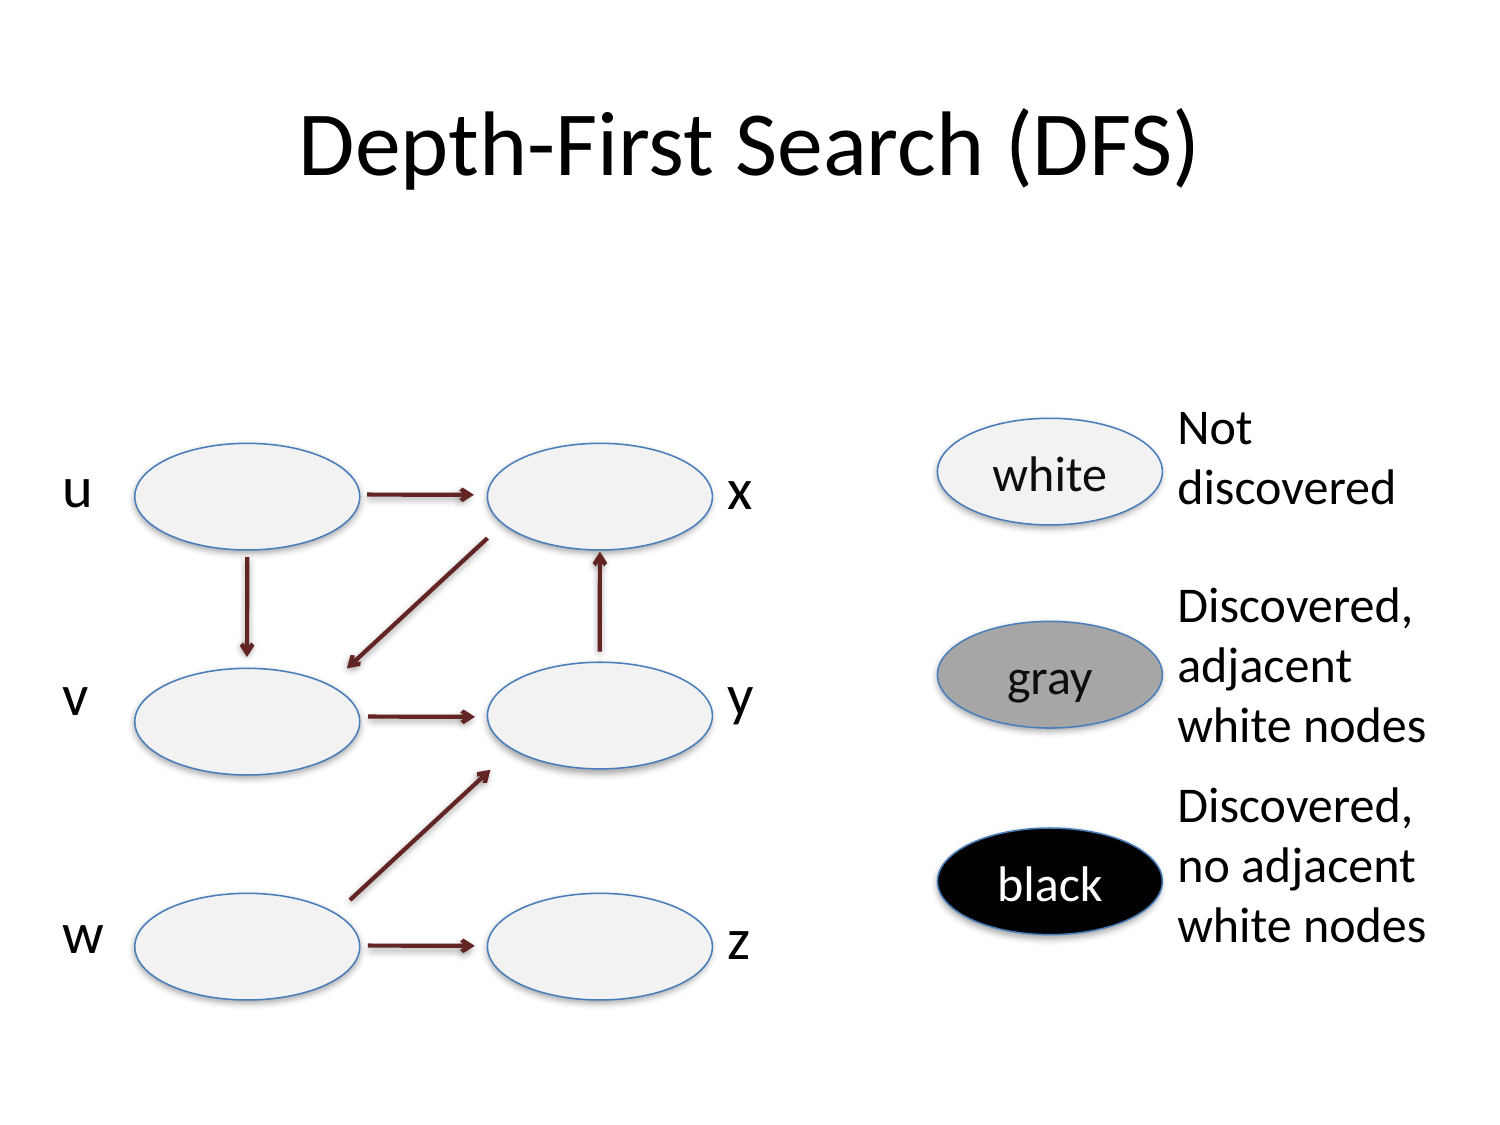

# Depth-First Search (DFS)
Not discovered
white
u

x
Discovered,
adjacent white nodes
gray
v
y

Discovered,
no adjacent white nodes
black
w

z